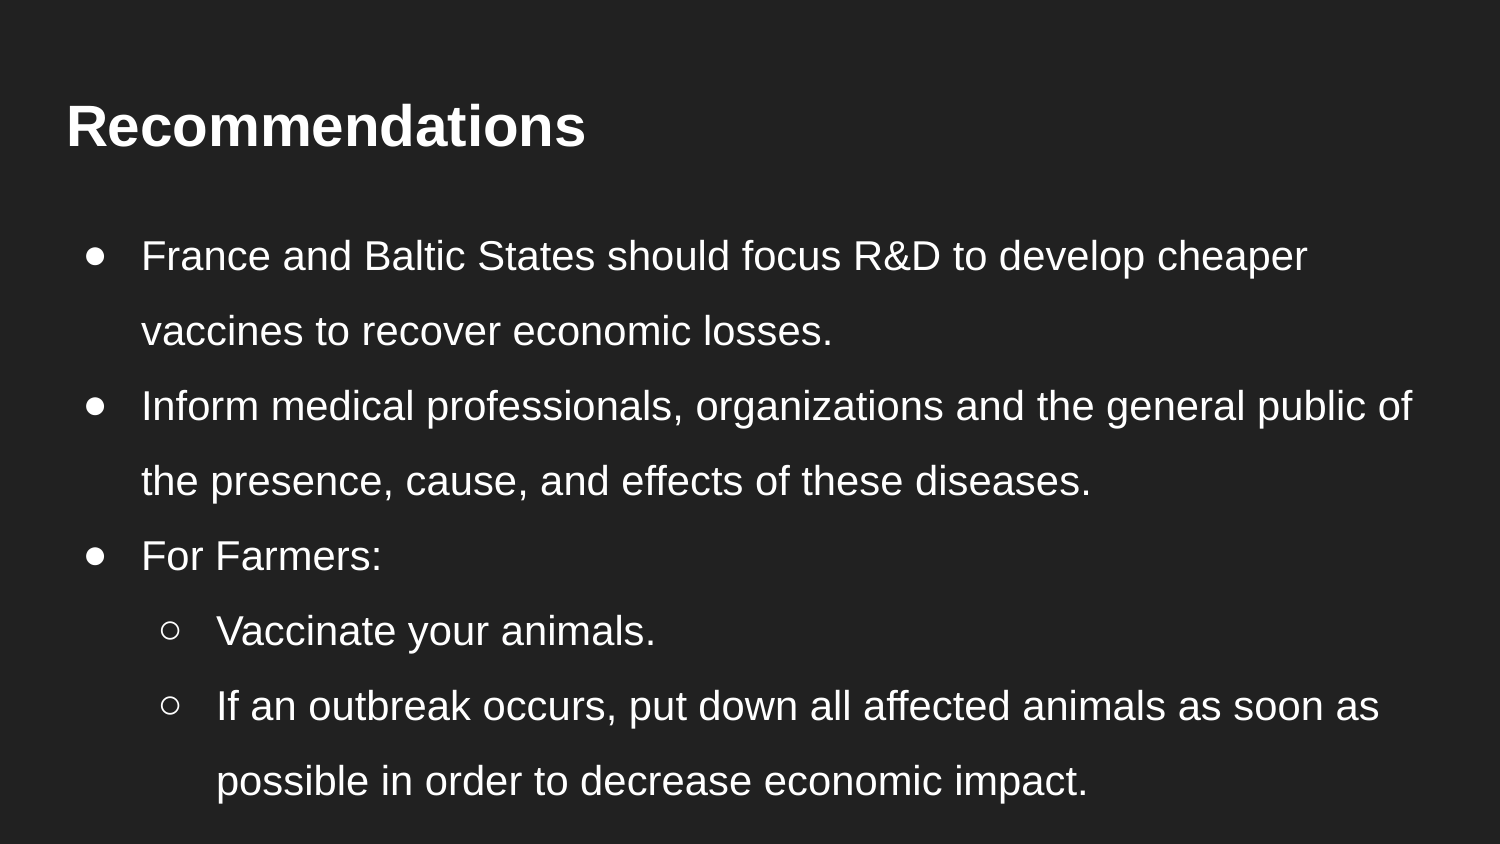

# Recommendations
France and Baltic States should focus R&D to develop cheaper vaccines to recover economic losses.
Inform medical professionals, organizations and the general public of the presence, cause, and effects of these diseases.
For Farmers:
Vaccinate your animals.
If an outbreak occurs, put down all affected animals as soon as possible in order to decrease economic impact.